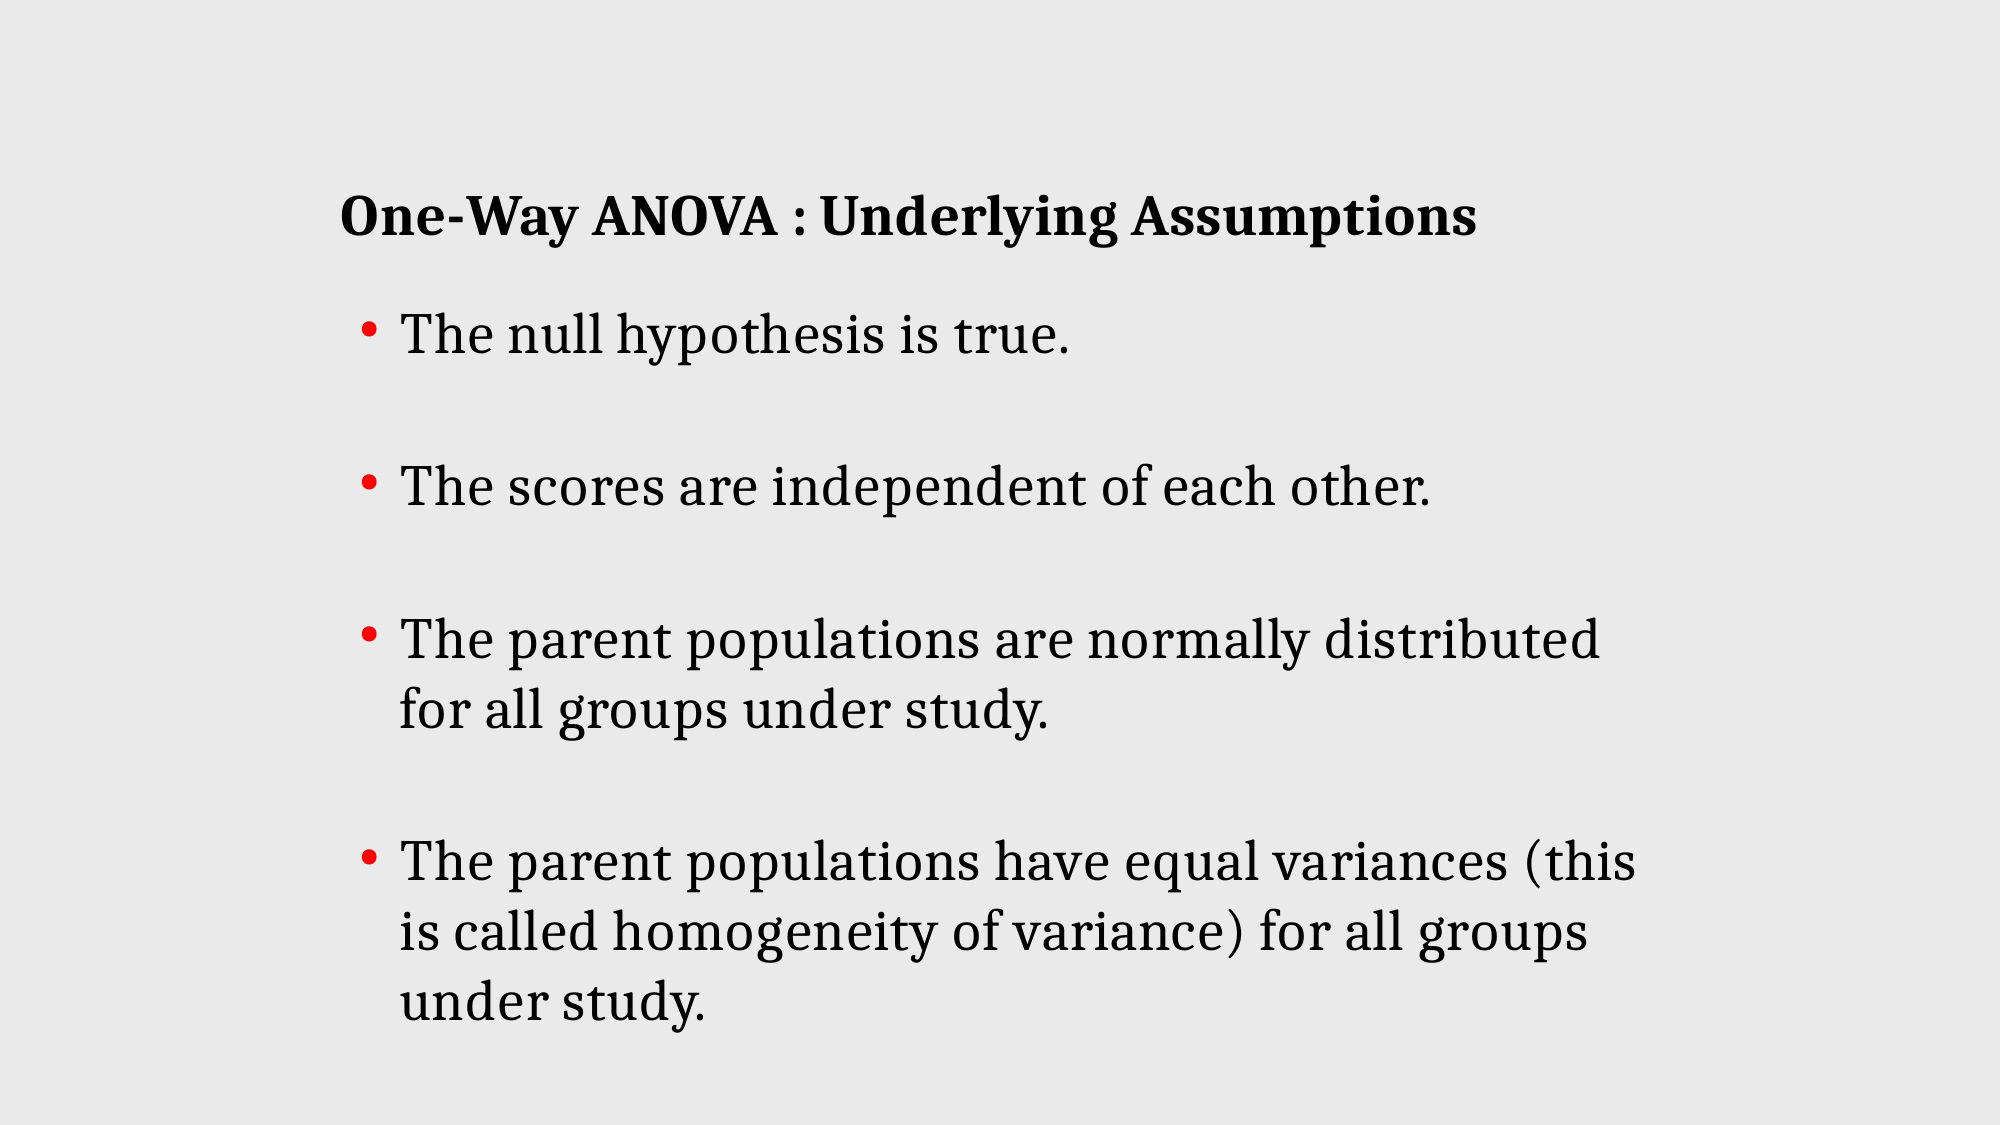

# One-Way ANOVA : Underlying Assumptions
The null hypothesis is true.

The scores are independent of each other.

The parent populations are normally distributed for all groups under study.

The parent populations have equal variances (this is called homogeneity of variance) for all groups under study.